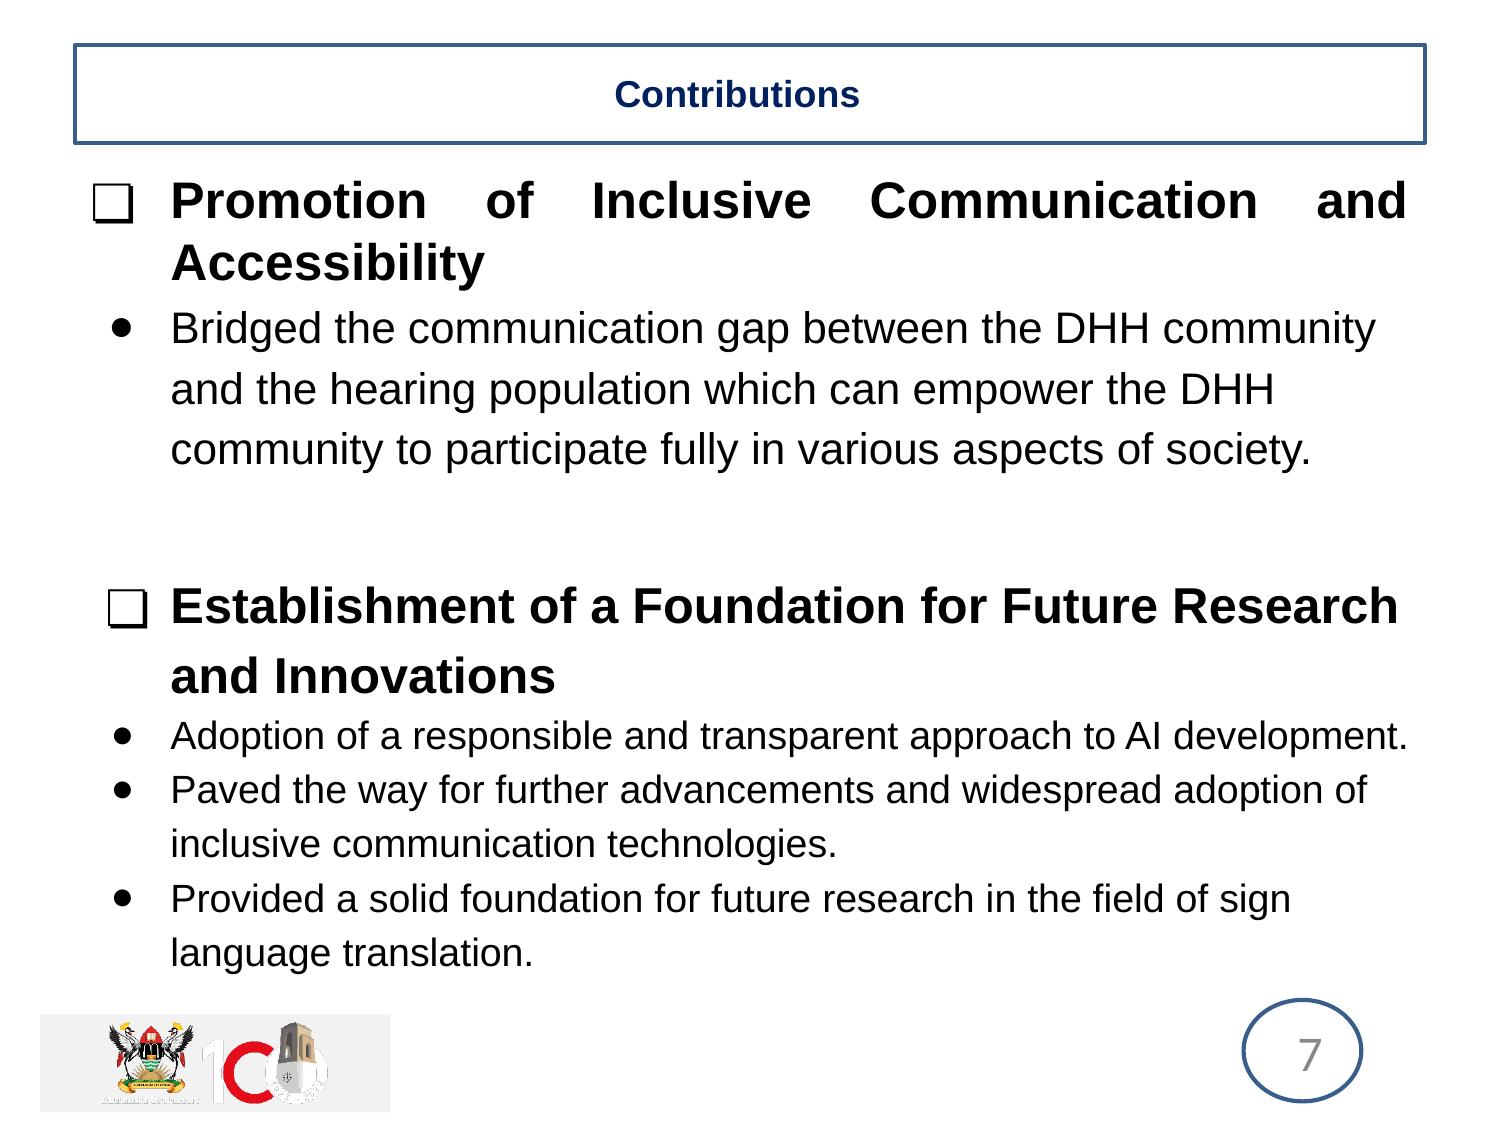

# Contributions
Promotion of Inclusive Communication and Accessibility
Bridged the communication gap between the DHH community and the hearing population which can empower the DHH community to participate fully in various aspects of society.

Establishment of a Foundation for Future Research and Innovations
Adoption of a responsible and transparent approach to AI development.
Paved the way for further advancements and widespread adoption of inclusive communication technologies.
Provided a solid foundation for future research in the field of sign language translation.